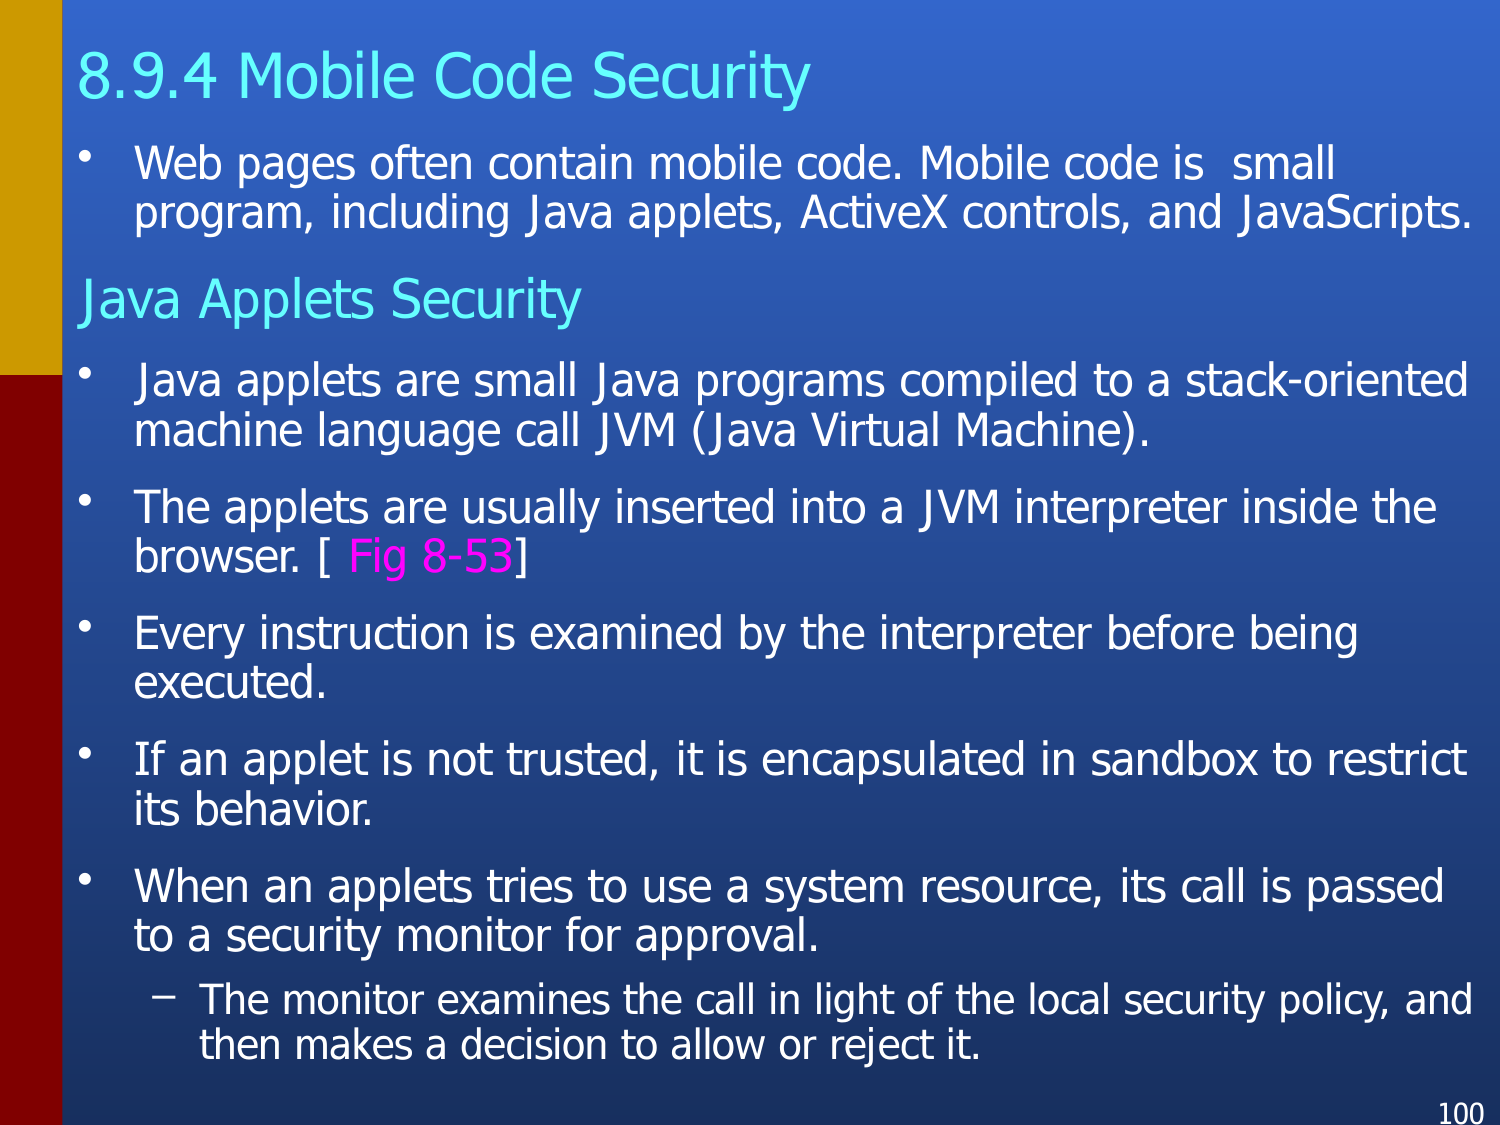

8.9.4 Mobile Code Security
Web pages often contain mobile code. Mobile code is  small program, including Java applets, ActiveX controls, and JavaScripts.
Java Applets Security
Java applets are small Java programs compiled to a stack-oriented machine language call JVM (Java Virtual Machine).
The applets are usually inserted into a JVM interpreter inside the browser. [ Fig 8-53]
Every instruction is examined by the interpreter before being executed.
If an applet is not trusted, it is encapsulated in sandbox to restrict its behavior.
When an applets tries to use a system resource, its call is passed to a security monitor for approval.
The monitor examines the call in light of the local security policy, and then makes a decision to allow or reject it.
100